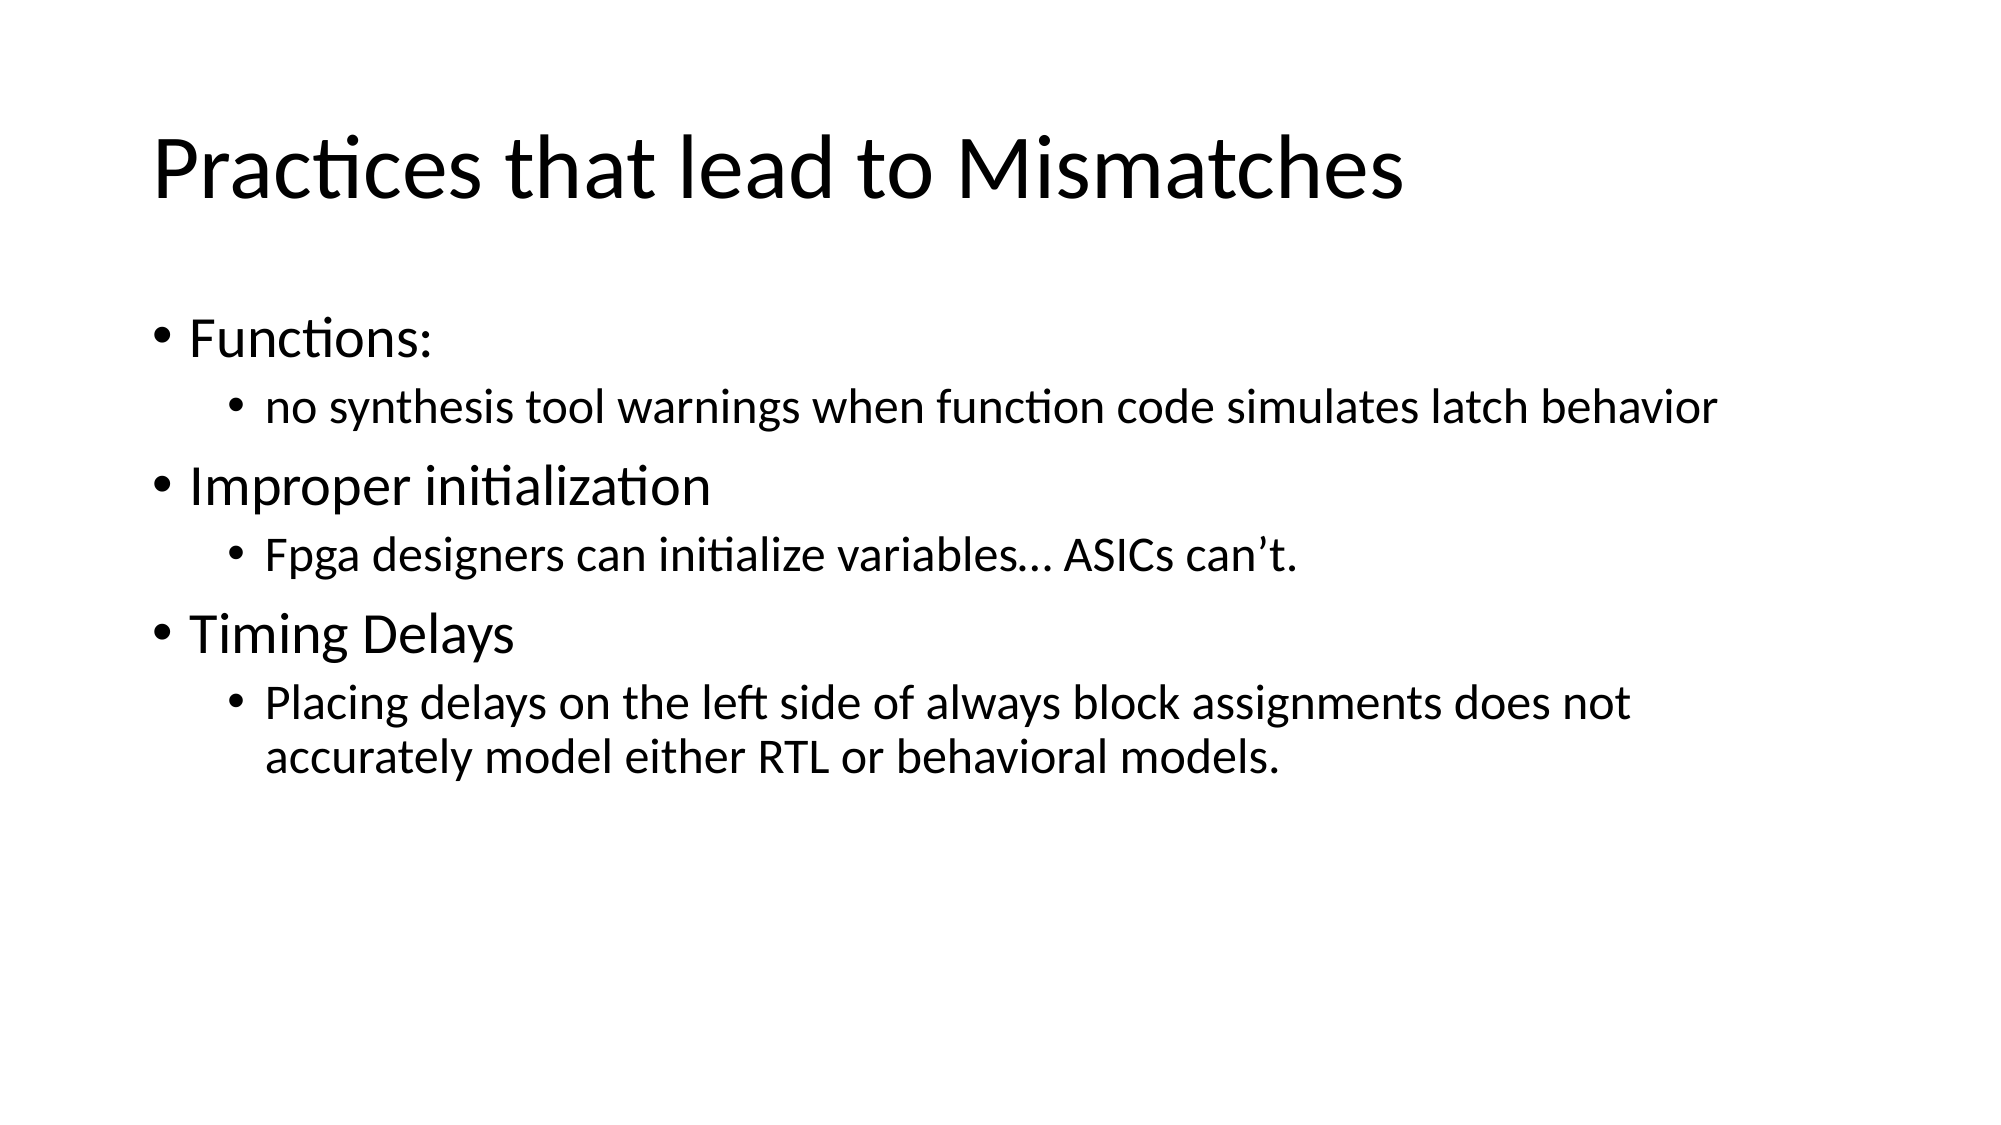

# Practices that lead to Mismatches
Functions:
no synthesis tool warnings when function code simulates latch behavior
Improper initialization
Fpga designers can initialize variables… ASICs can’t.
Timing Delays
Placing delays on the left side of always block assignments does not accurately model either RTL or behavioral models.